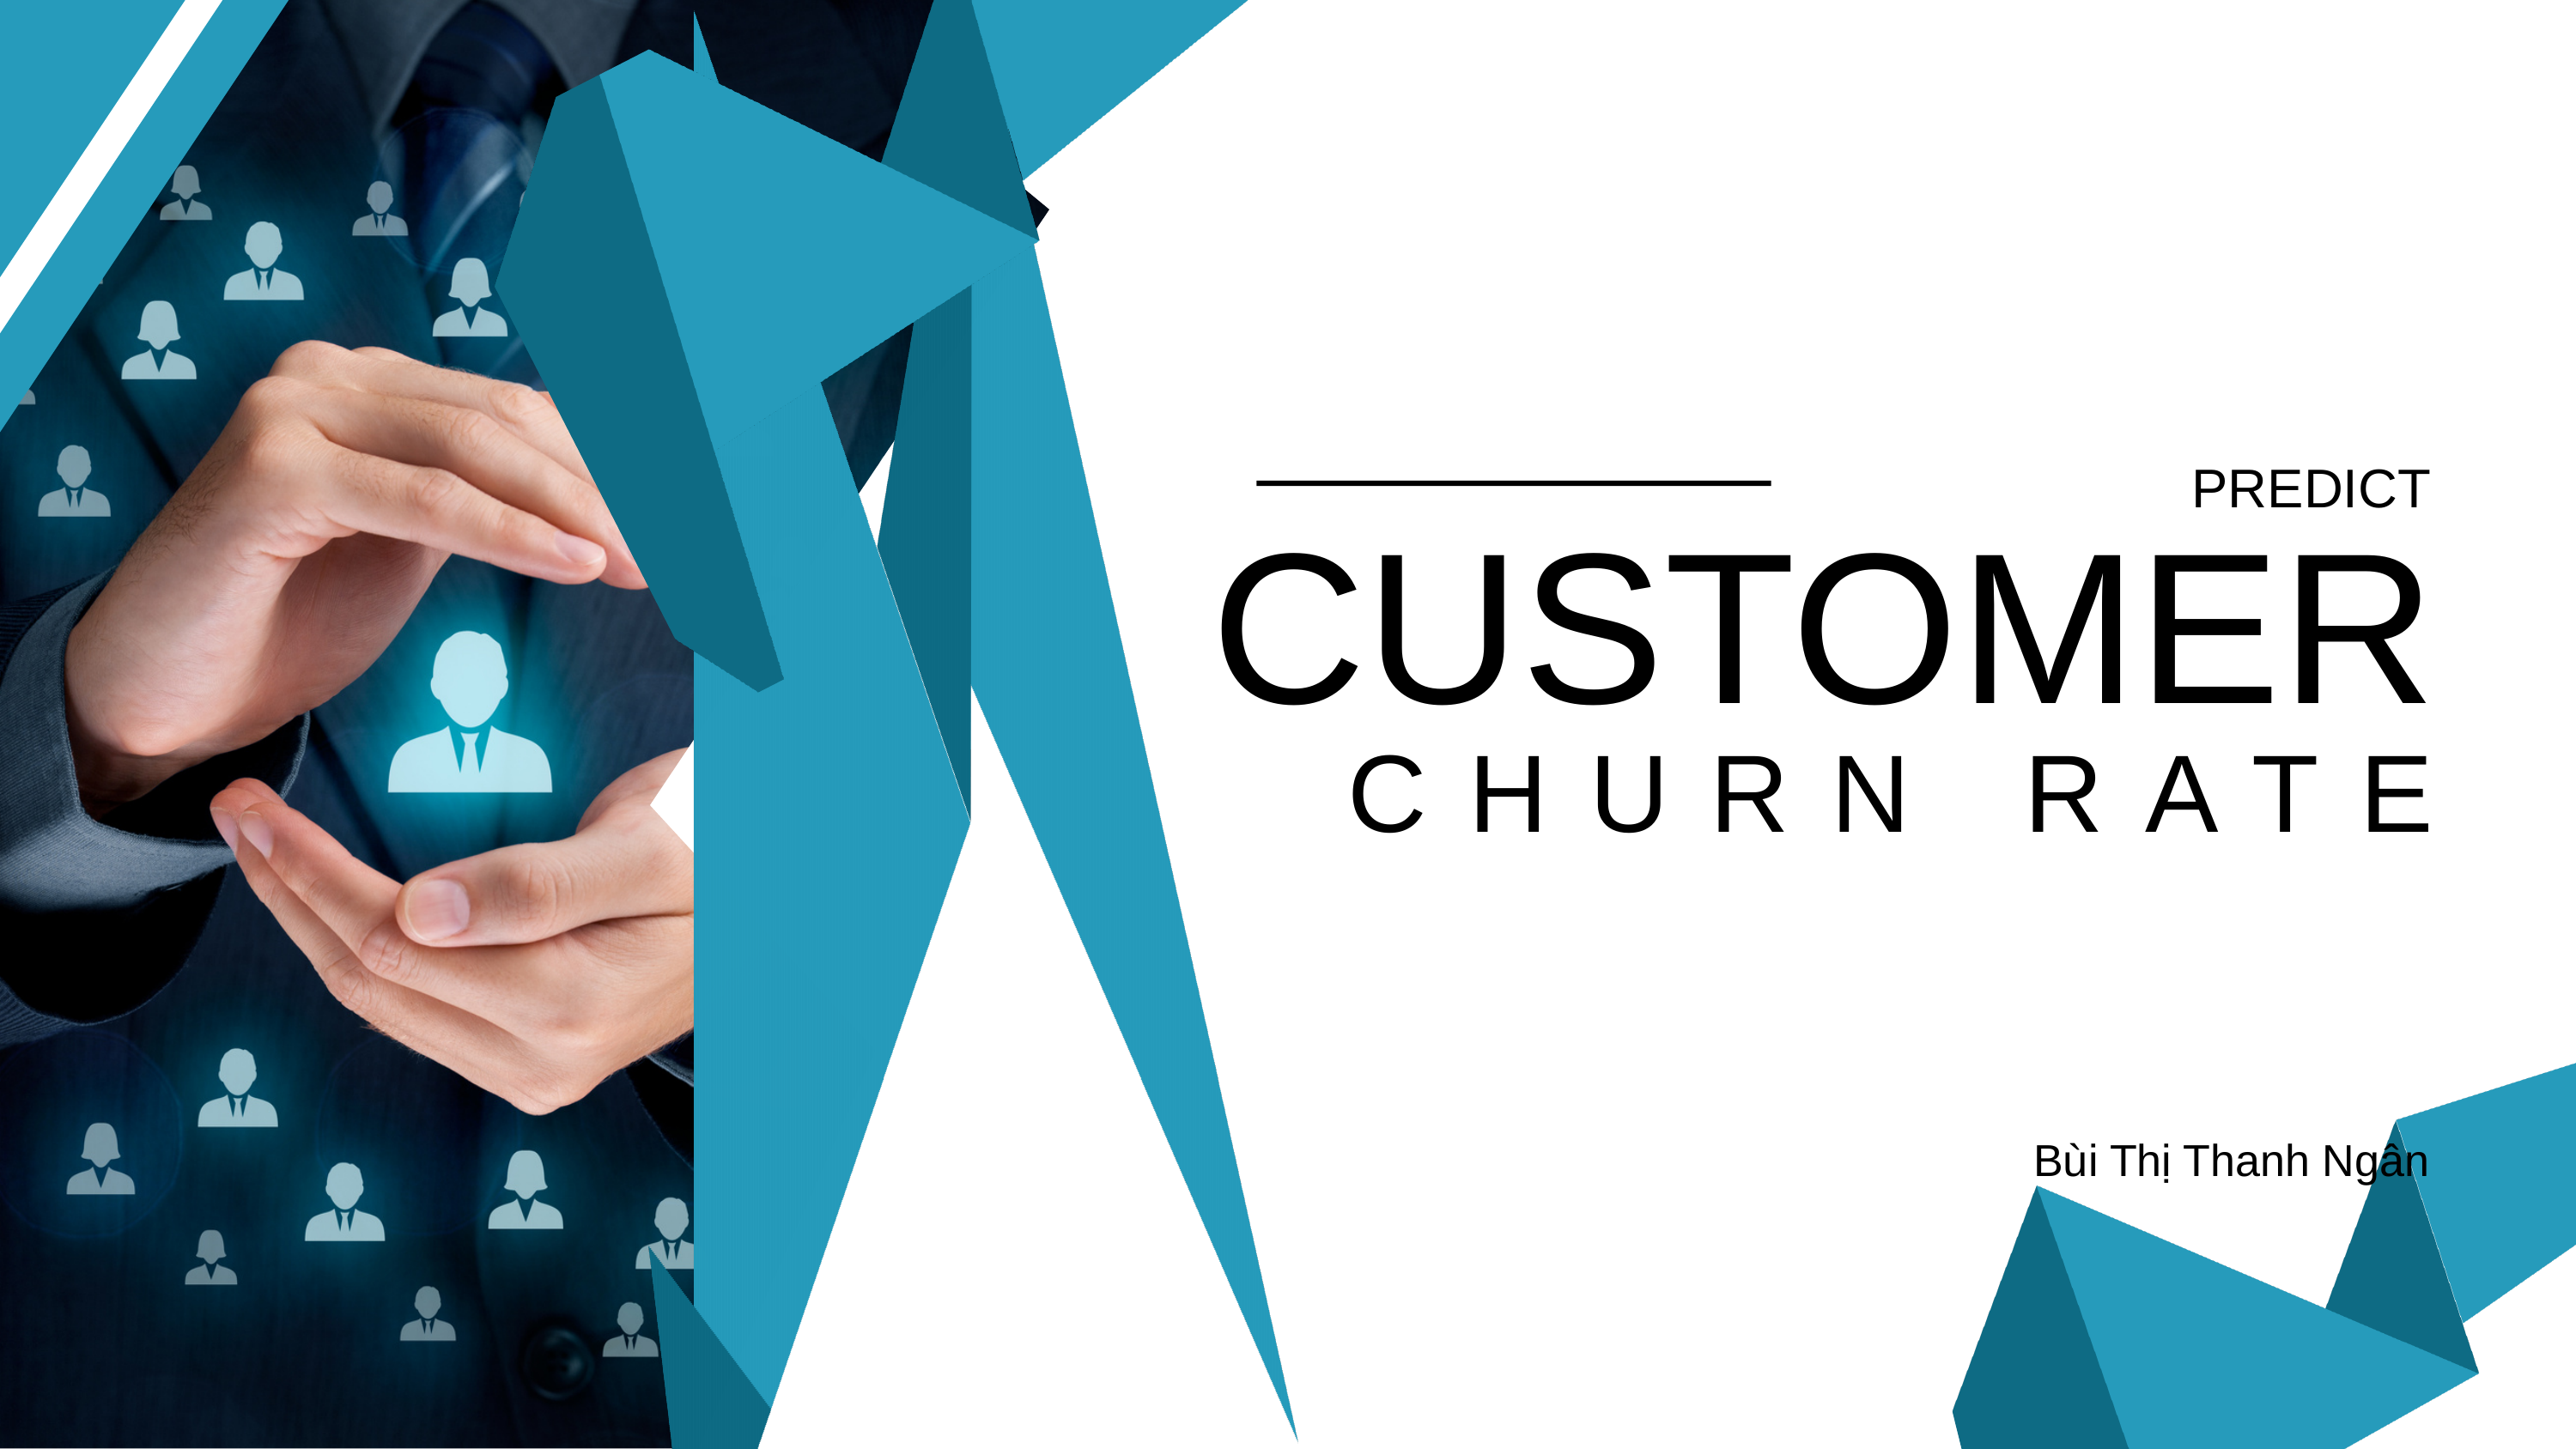

PREDICT
CUSTOMER

CHURN RATE

Bùi Thị Thanh Ngân